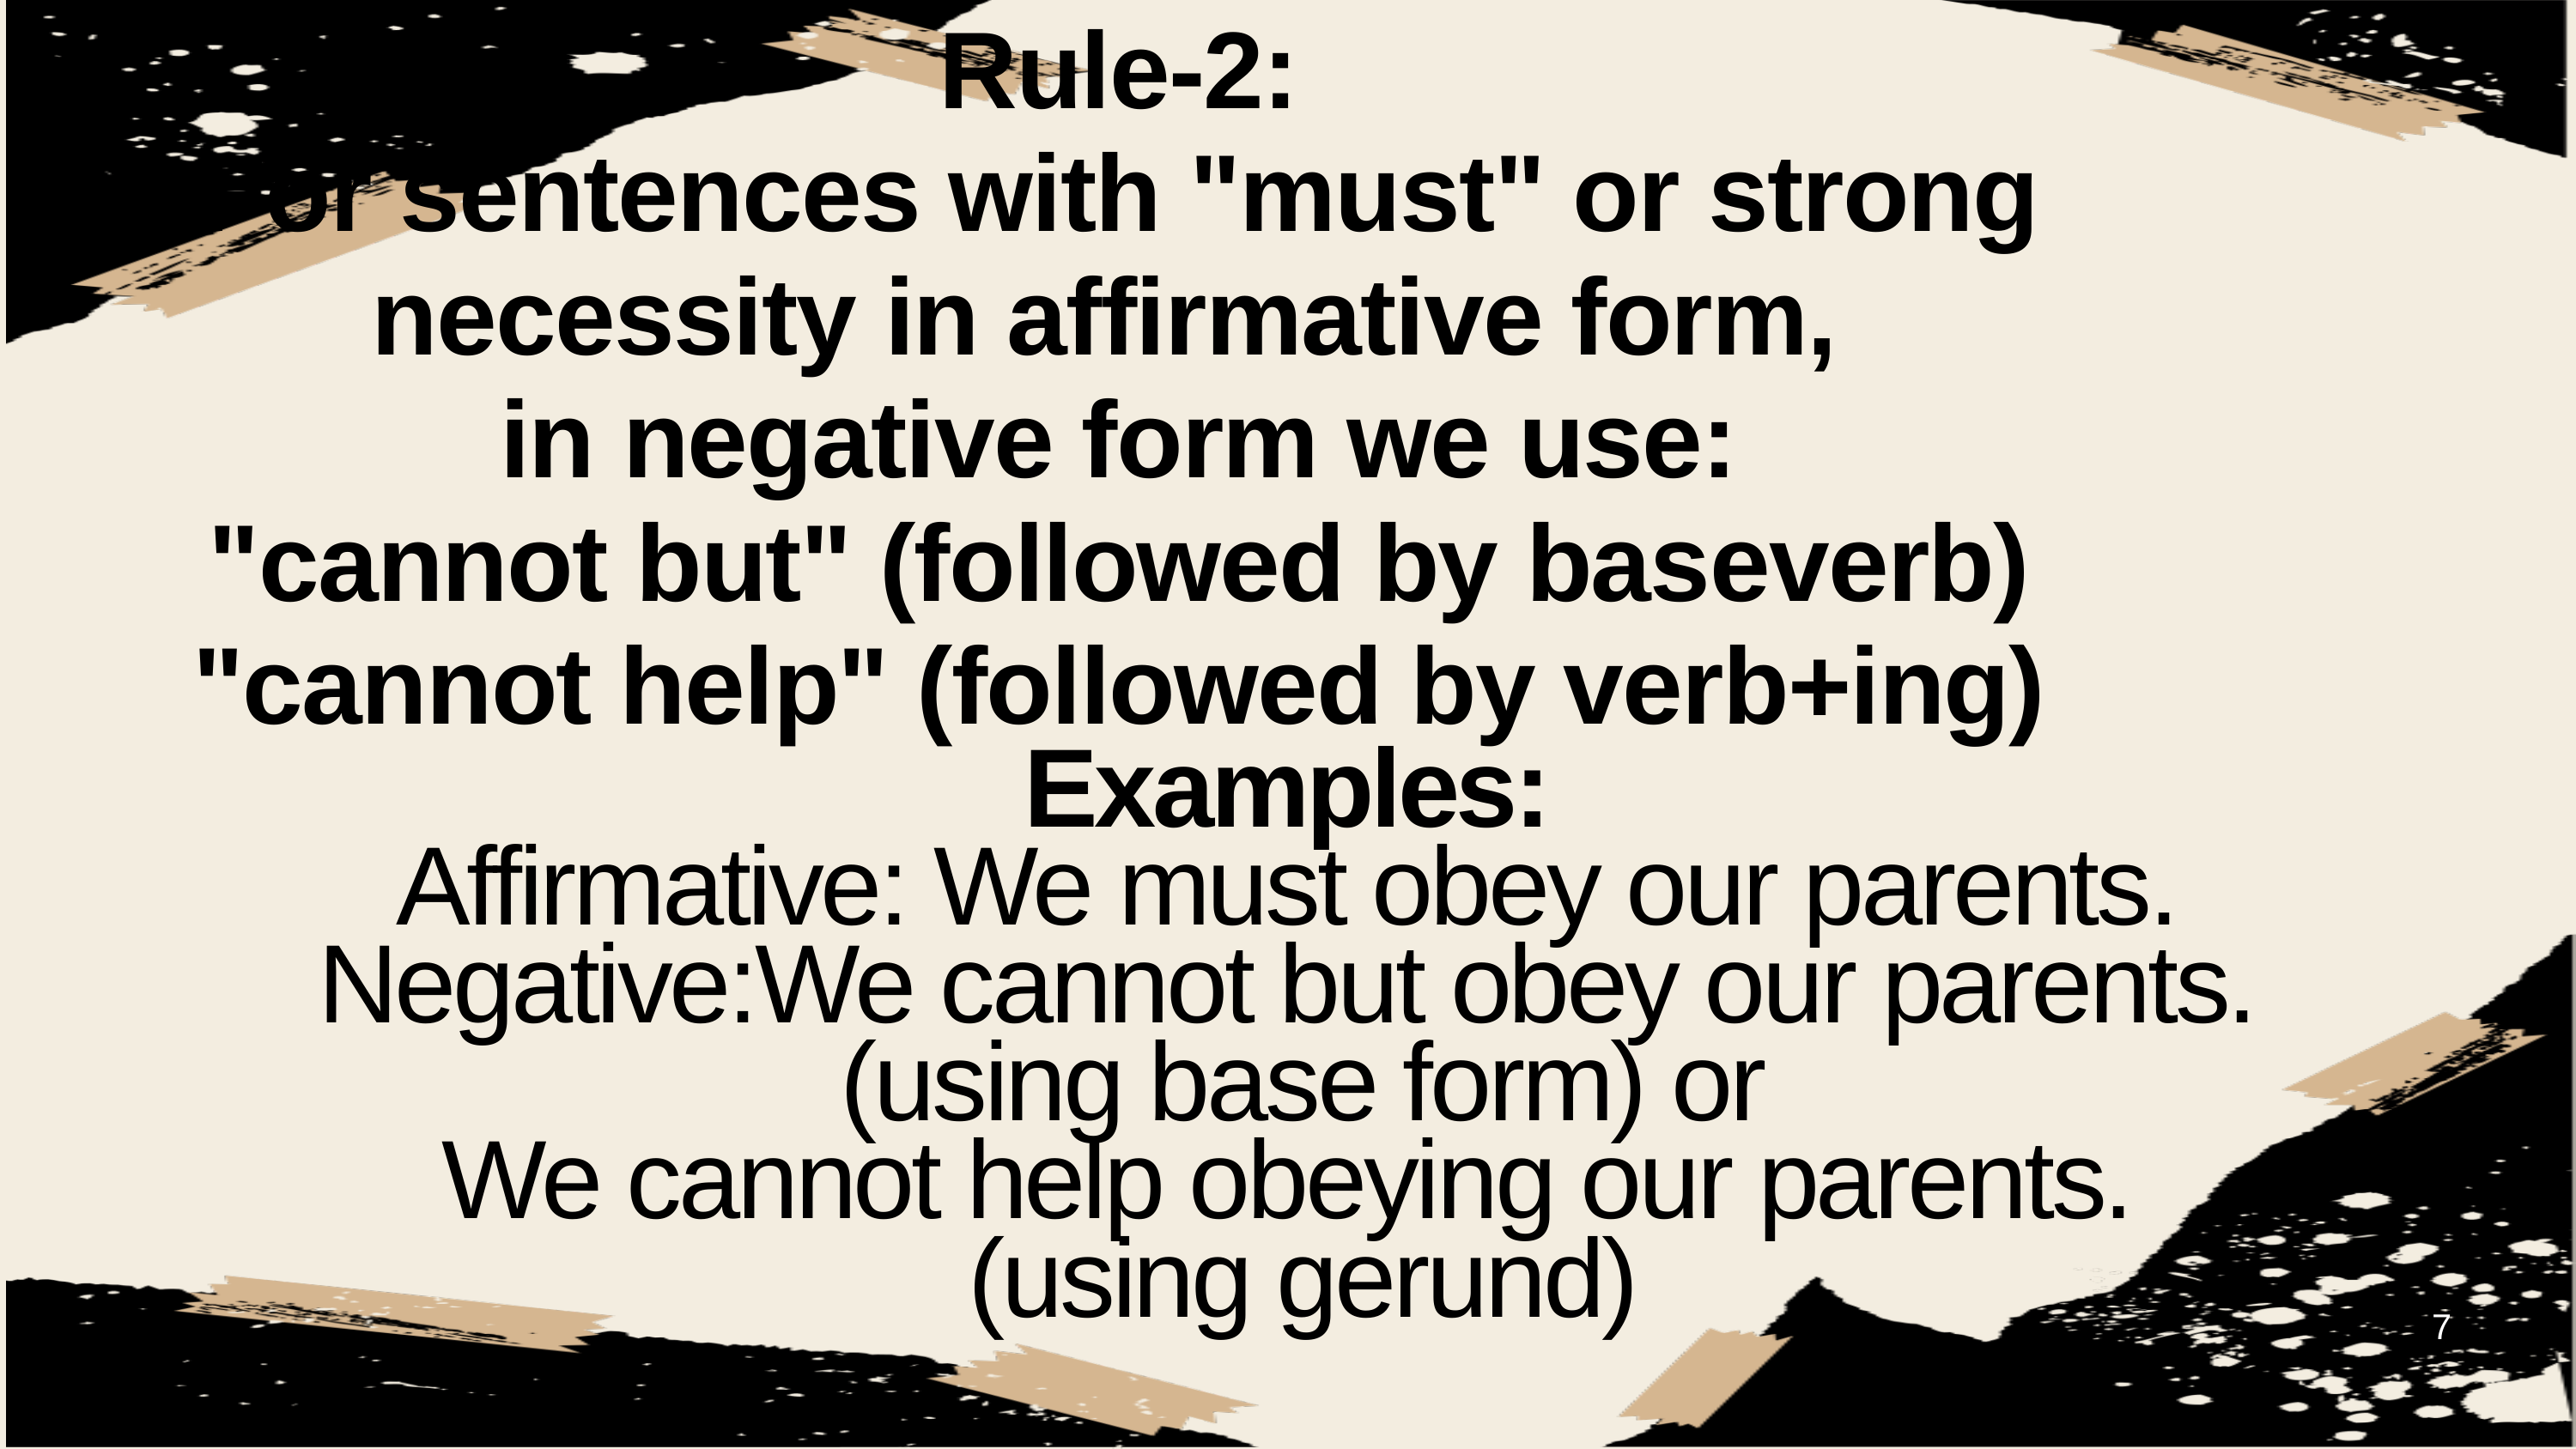

Rule-2:
For sentences with "must" or strong necessity in affirmative form,
in negative form we use:
"cannot but" (followed by baseverb)
"cannot help" (followed by verb+ing)

Examples:
Affirmative: We must obey our parents.
Negative:We cannot but obey our parents.
 (using base form) or
We cannot help obeying our parents.
 (using gerund)
7